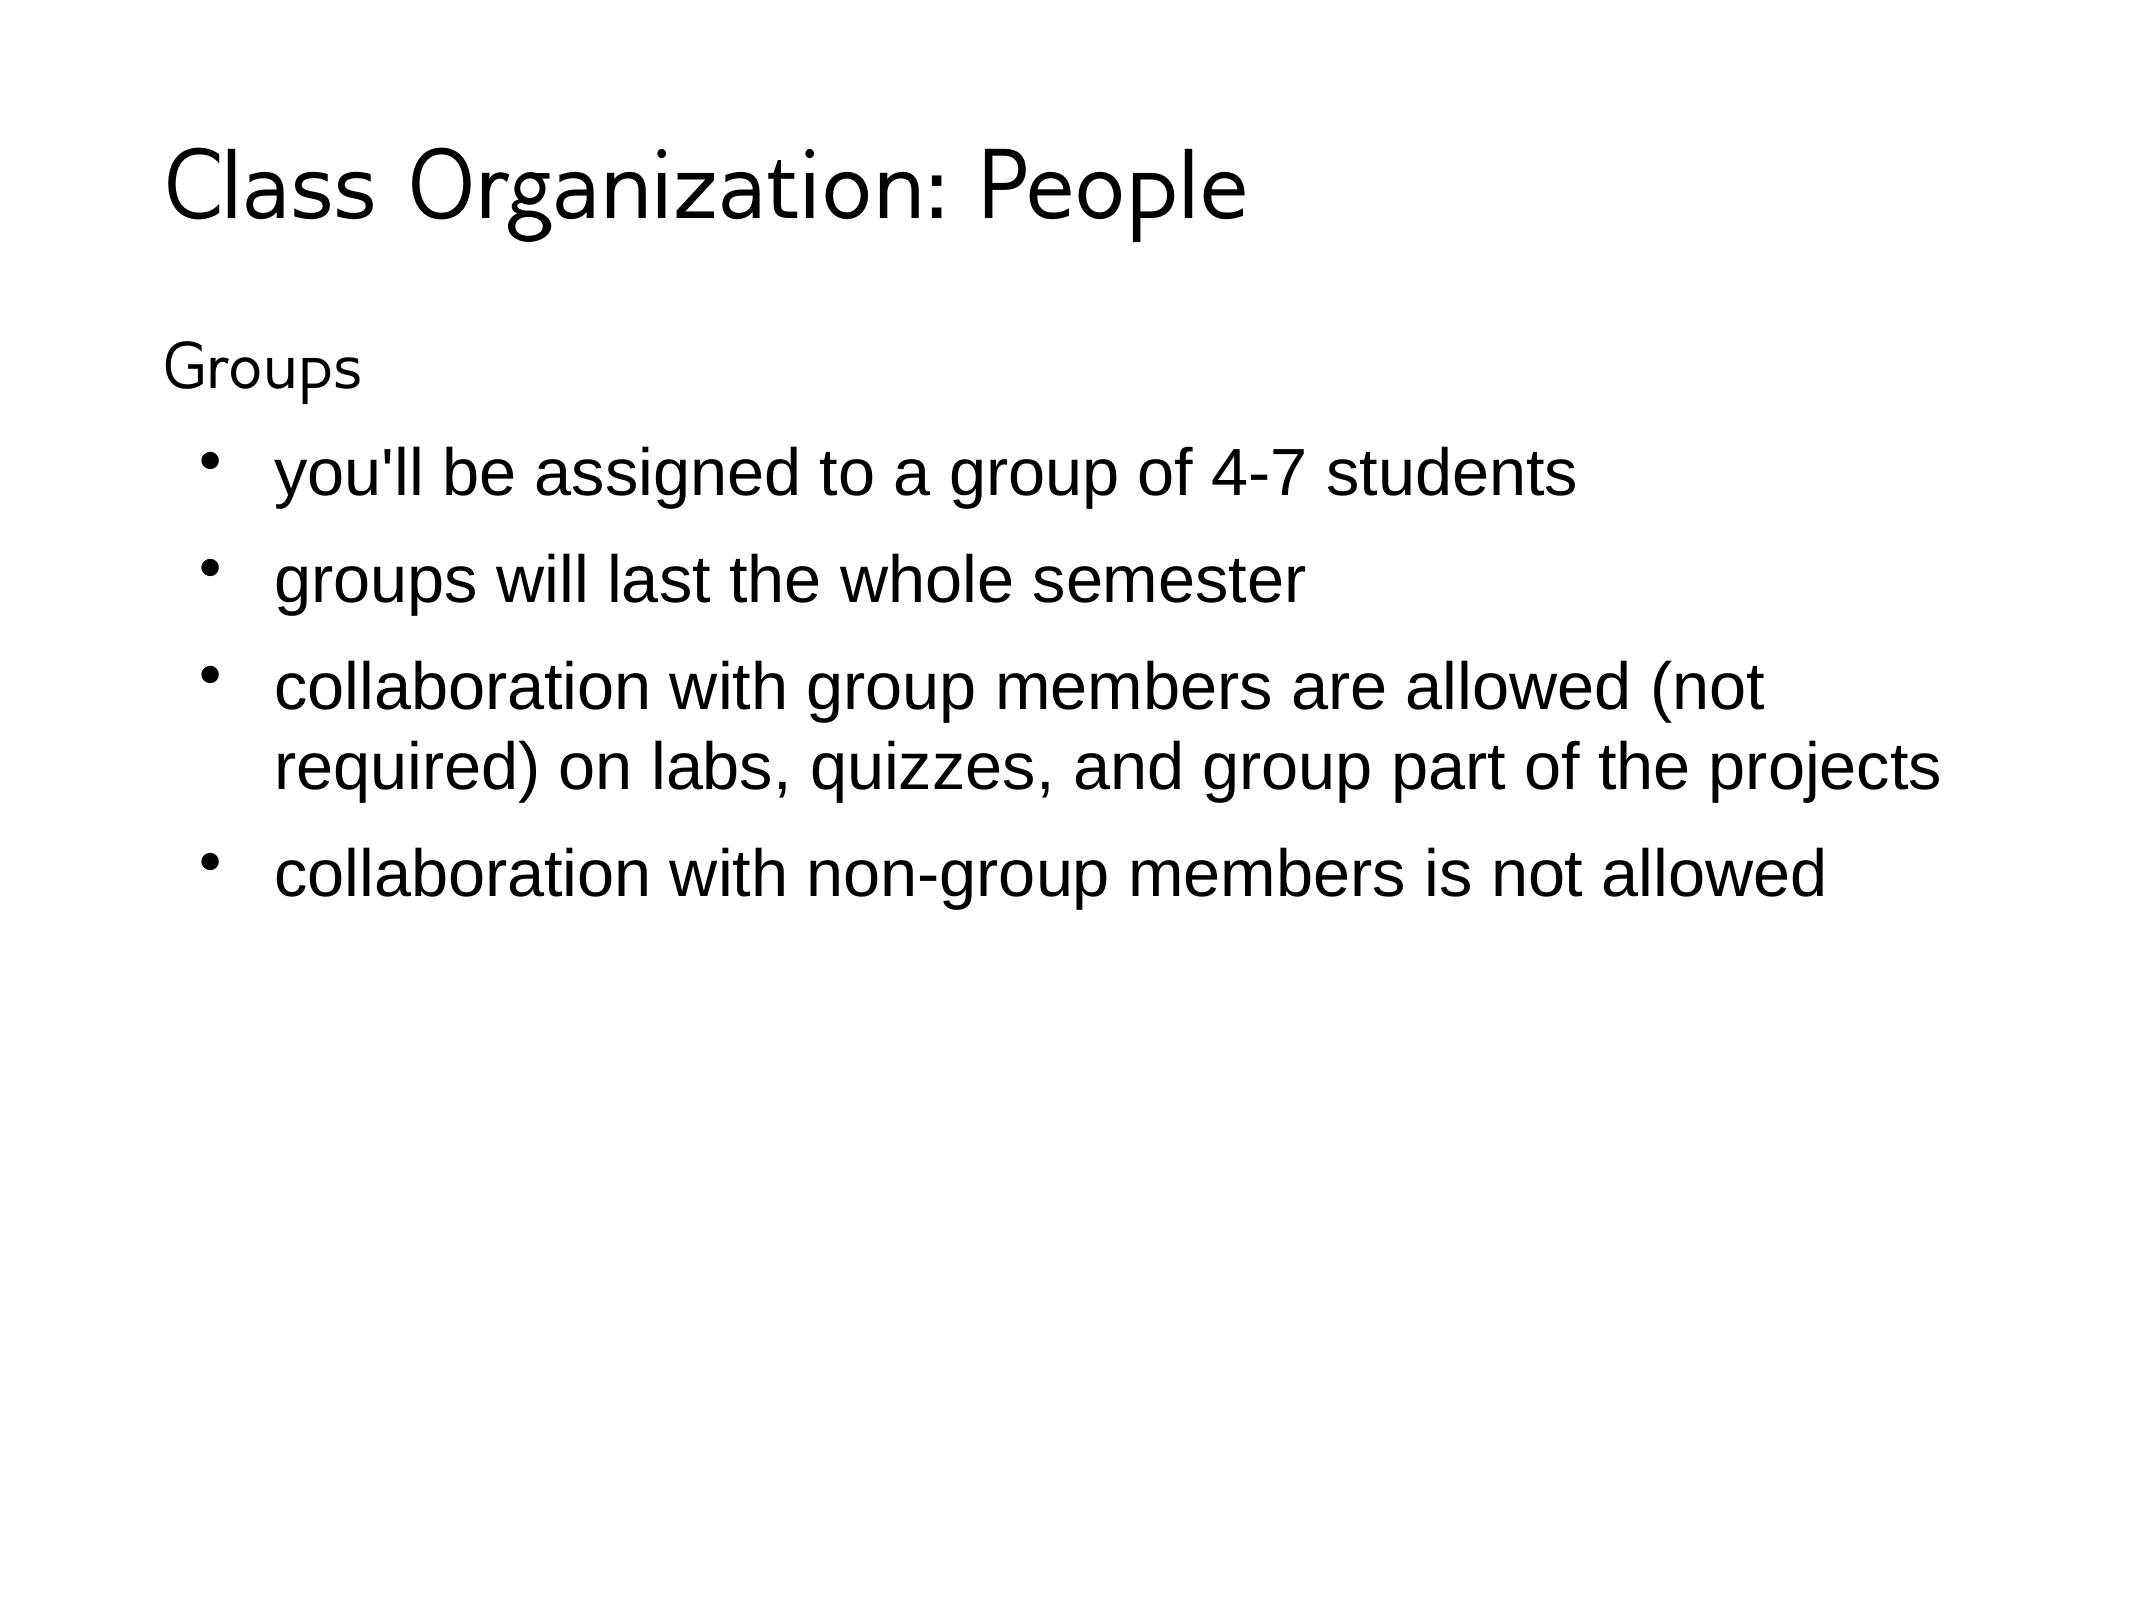

# Class Organization: People
Groups
you'll be assigned to a group of 4-7 students
groups will last the whole semester
collaboration with group members are allowed (not required) on labs, quizzes, and group part of the projects
collaboration with non-group members is not allowed